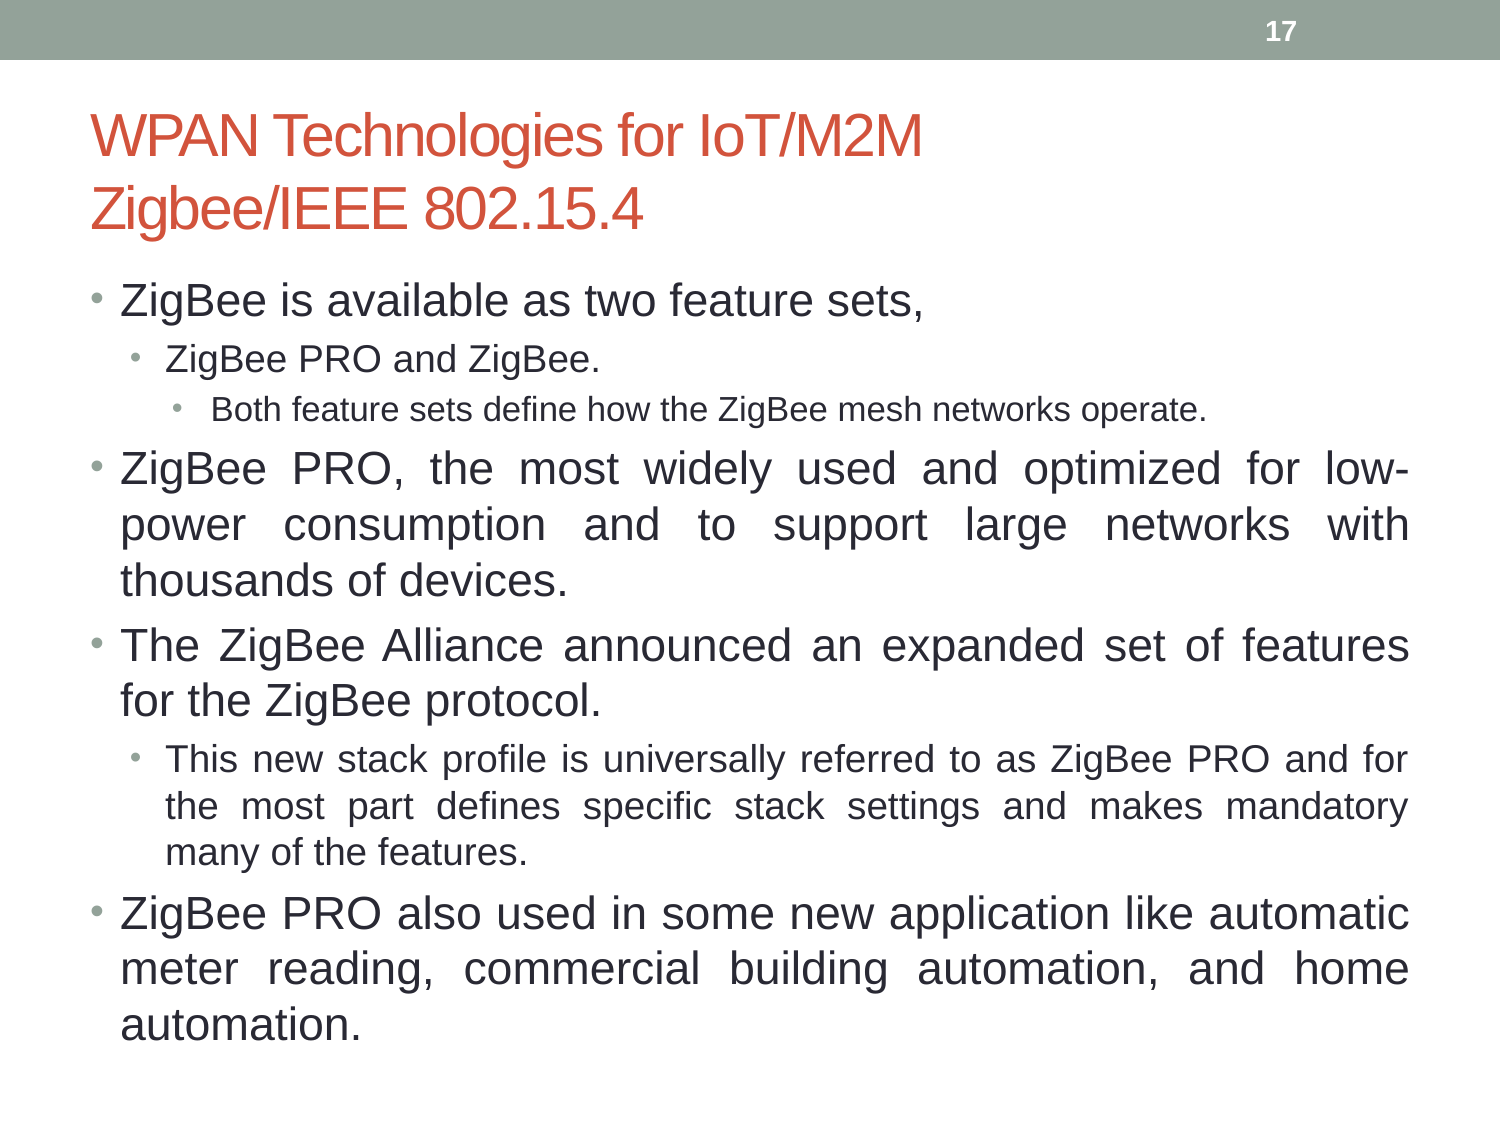

17
# WPAN Technologies for IoT/M2M Zigbee/IEEE 802.15.4
ZigBee is available as two feature sets,
ZigBee PRO and ZigBee.
Both feature sets define how the ZigBee mesh networks operate.
ZigBee PRO, the most widely used and optimized for low-power consumption and to support large networks with thousands of devices.
The ZigBee Alliance announced an expanded set of features for the ZigBee protocol.
This new stack profile is universally referred to as ZigBee PRO and for the most part defines specific stack settings and makes mandatory many of the features.
ZigBee PRO also used in some new application like automatic meter reading, commercial building automation, and home automation.